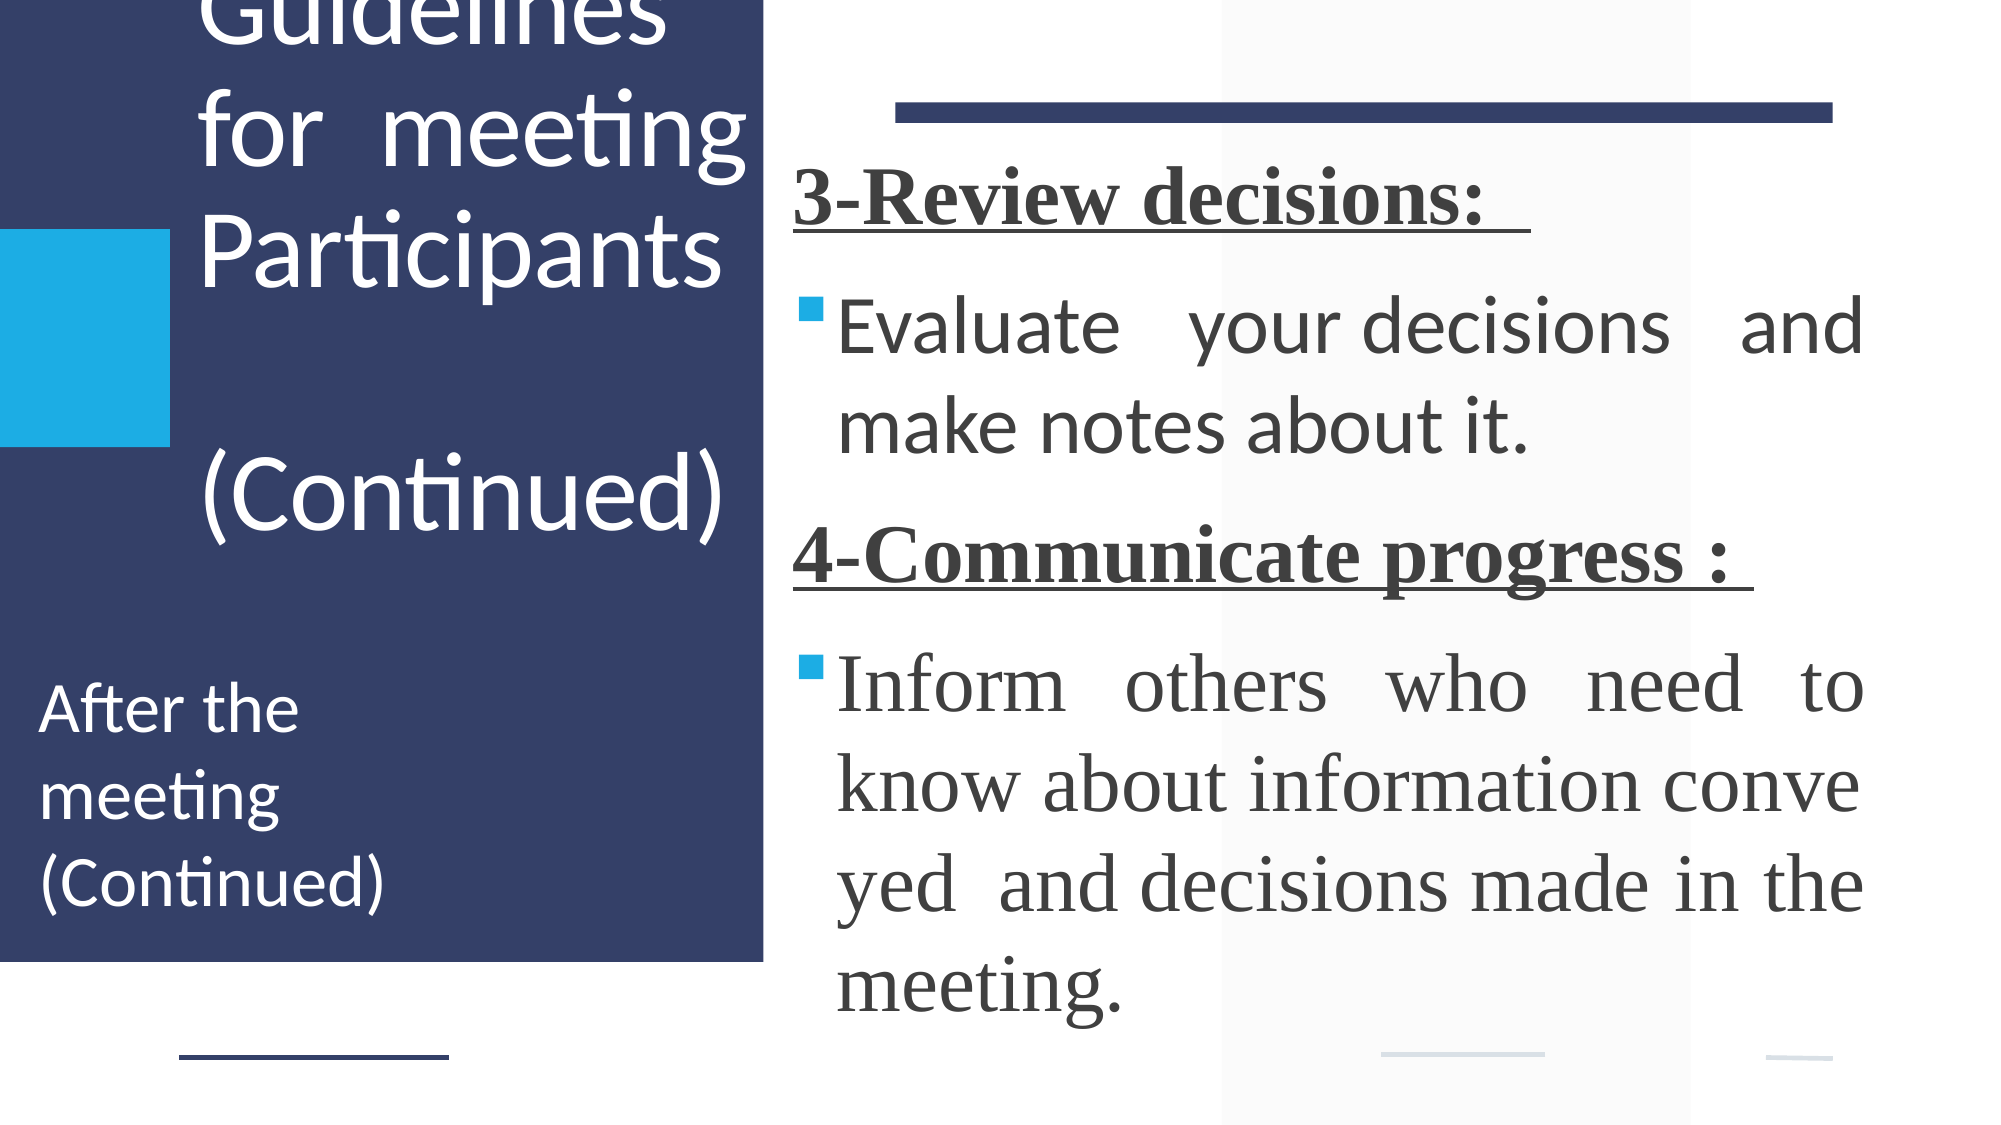

# Guidelines for meeting Participants (Continued)
3-Review decisions:
Evaluate your decisions and make notes about it.
4-Communicate progress :
Inform others who need to know about information conveyed  and decisions made in the meeting.
After the meeting (Continued)